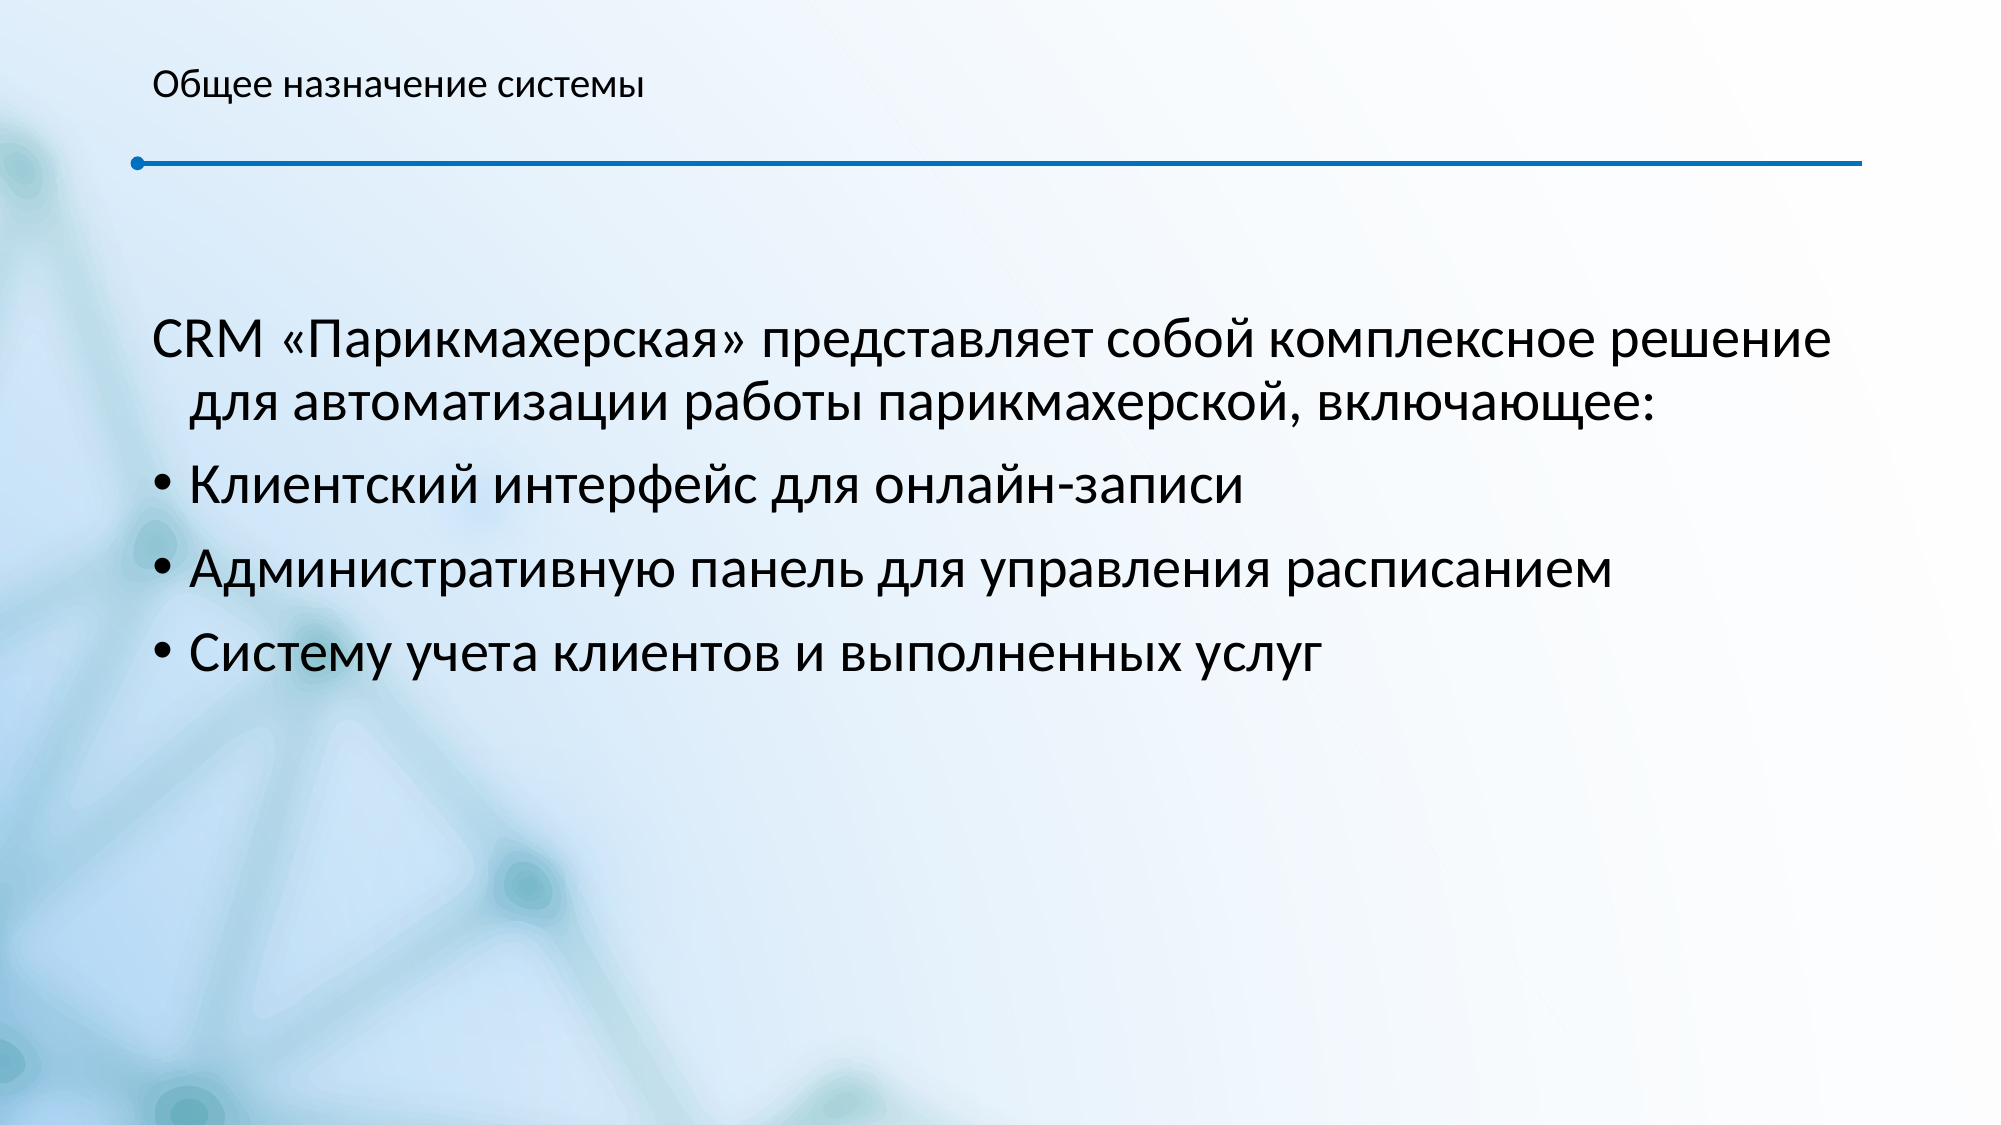

# Общее назначение системы
CRM «Парикмахерская» представляет собой комплексное решение для автоматизации работы парикмахерской, включающее:
Клиентский интерфейс для онлайн-записи
Административную панель для управления расписанием
Систему учета клиентов и выполненных услуг